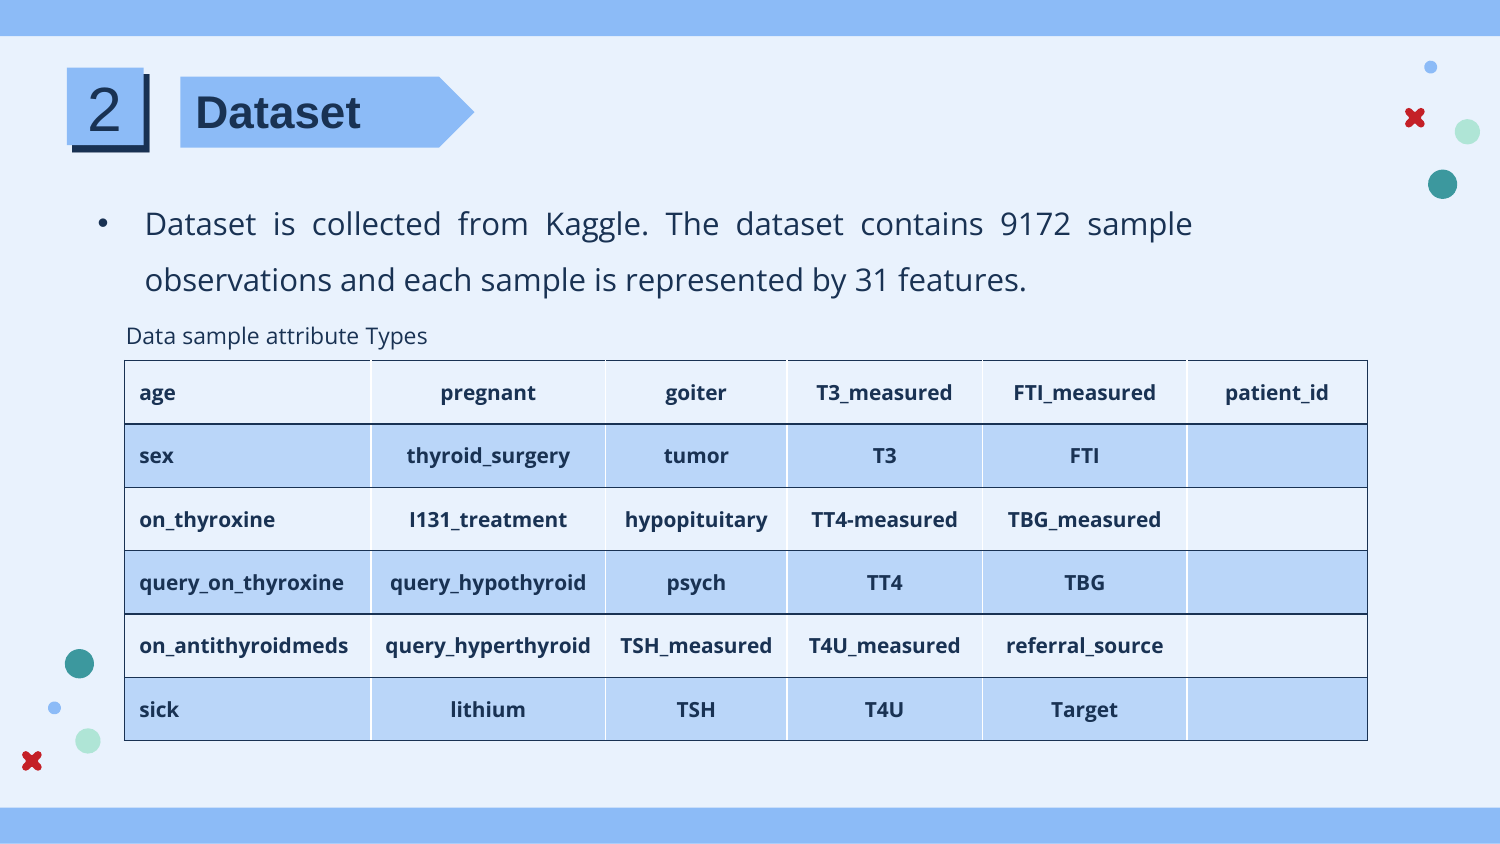

2
# Dataset

Dataset is collected from Kaggle. The dataset contains 9172 sample observations and each sample is represented by 31 features.
 Data sample attribute Types
| age | pregnant | goiter | T3\_measured | FTI\_measured | patient\_id |
| --- | --- | --- | --- | --- | --- |
| sex | thyroid\_surgery | tumor | T3 | FTI |  |
| on\_thyroxine | I131\_treatment | hypopituitary | TT4-measured | TBG\_measured |  |
| query\_on\_thyroxine | query\_hypothyroid | psych | TT4 | TBG |  |
| on\_antithyroidmeds | query\_hyperthyroid | TSH\_measured | T4U\_measured | referral\_source |  |
| sick | lithium | TSH | T4U | Target |  |